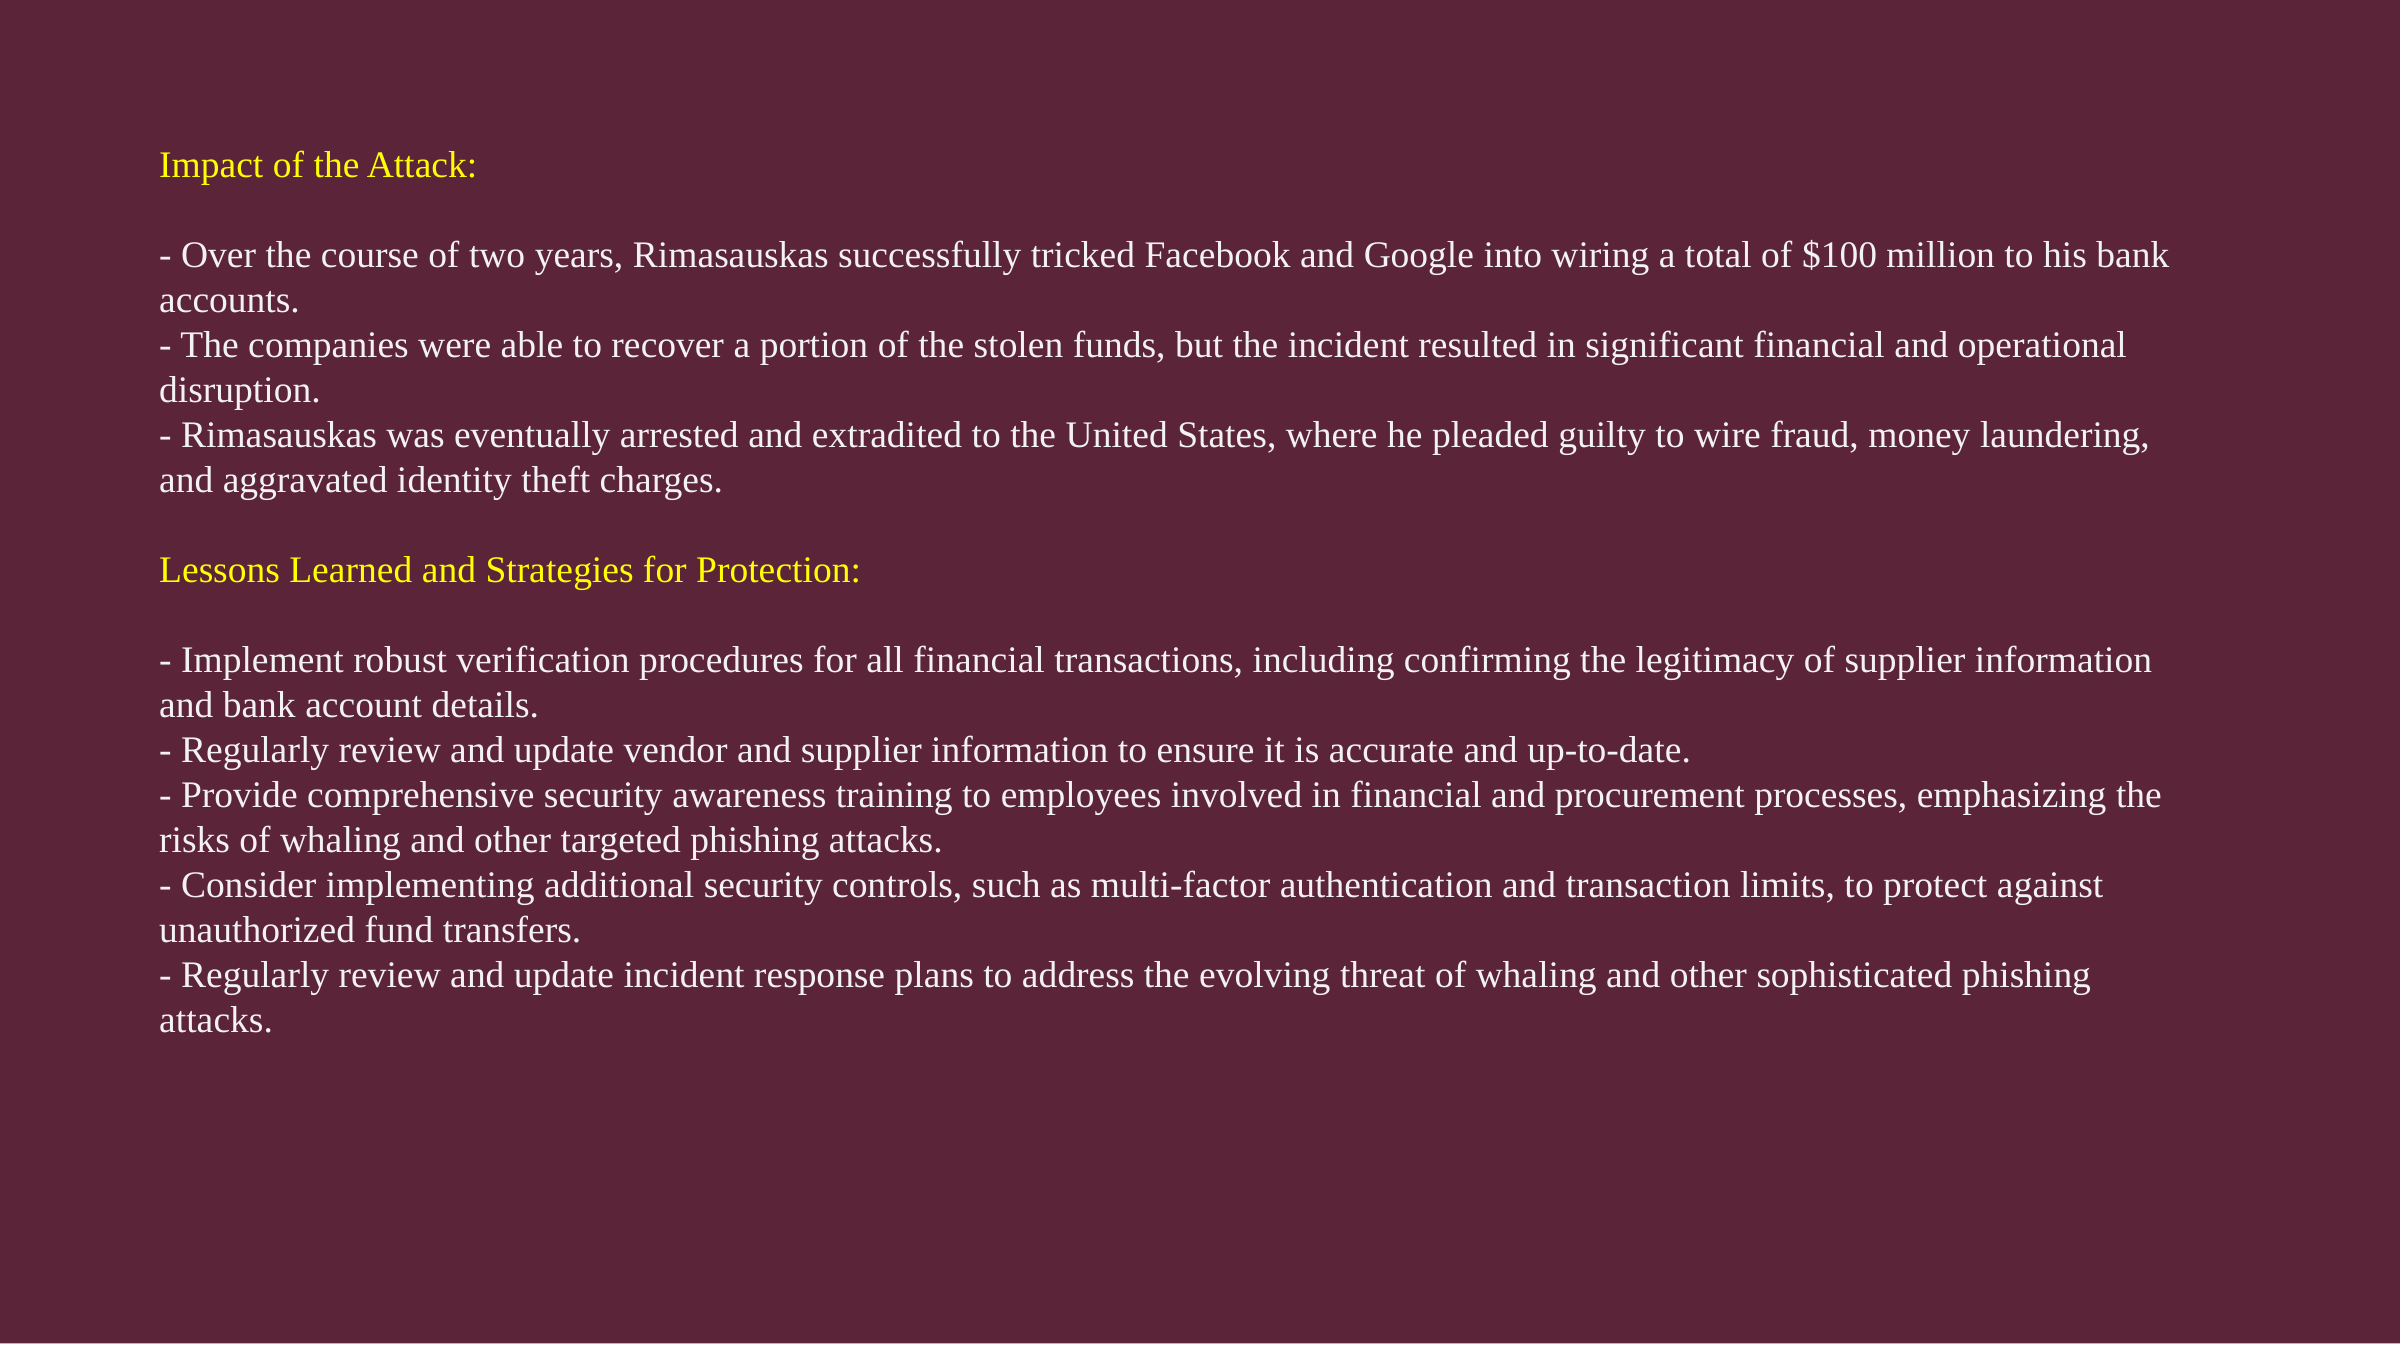

Impact of the Attack:

- Over the course of two years, Rimasauskas successfully tricked Facebook and Google into wiring a total of $100 million to his bank accounts.
- The companies were able to recover a portion of the stolen funds, but the incident resulted in significant financial and operational disruption.
- Rimasauskas was eventually arrested and extradited to the United States, where he pleaded guilty to wire fraud, money laundering, and aggravated identity theft charges.

Lessons Learned and Strategies for Protection:

- Implement robust verification procedures for all financial transactions, including confirming the legitimacy of supplier information and bank account details.
- Regularly review and update vendor and supplier information to ensure it is accurate and up-to-date.
- Provide comprehensive security awareness training to employees involved in financial and procurement processes, emphasizing the risks of whaling and other targeted phishing attacks.
- Consider implementing additional security controls, such as multi-factor authentication and transaction limits, to protect against unauthorized fund transfers.
- Regularly review and update incident response plans to address the evolving threat of whaling and other sophisticated phishing attacks.